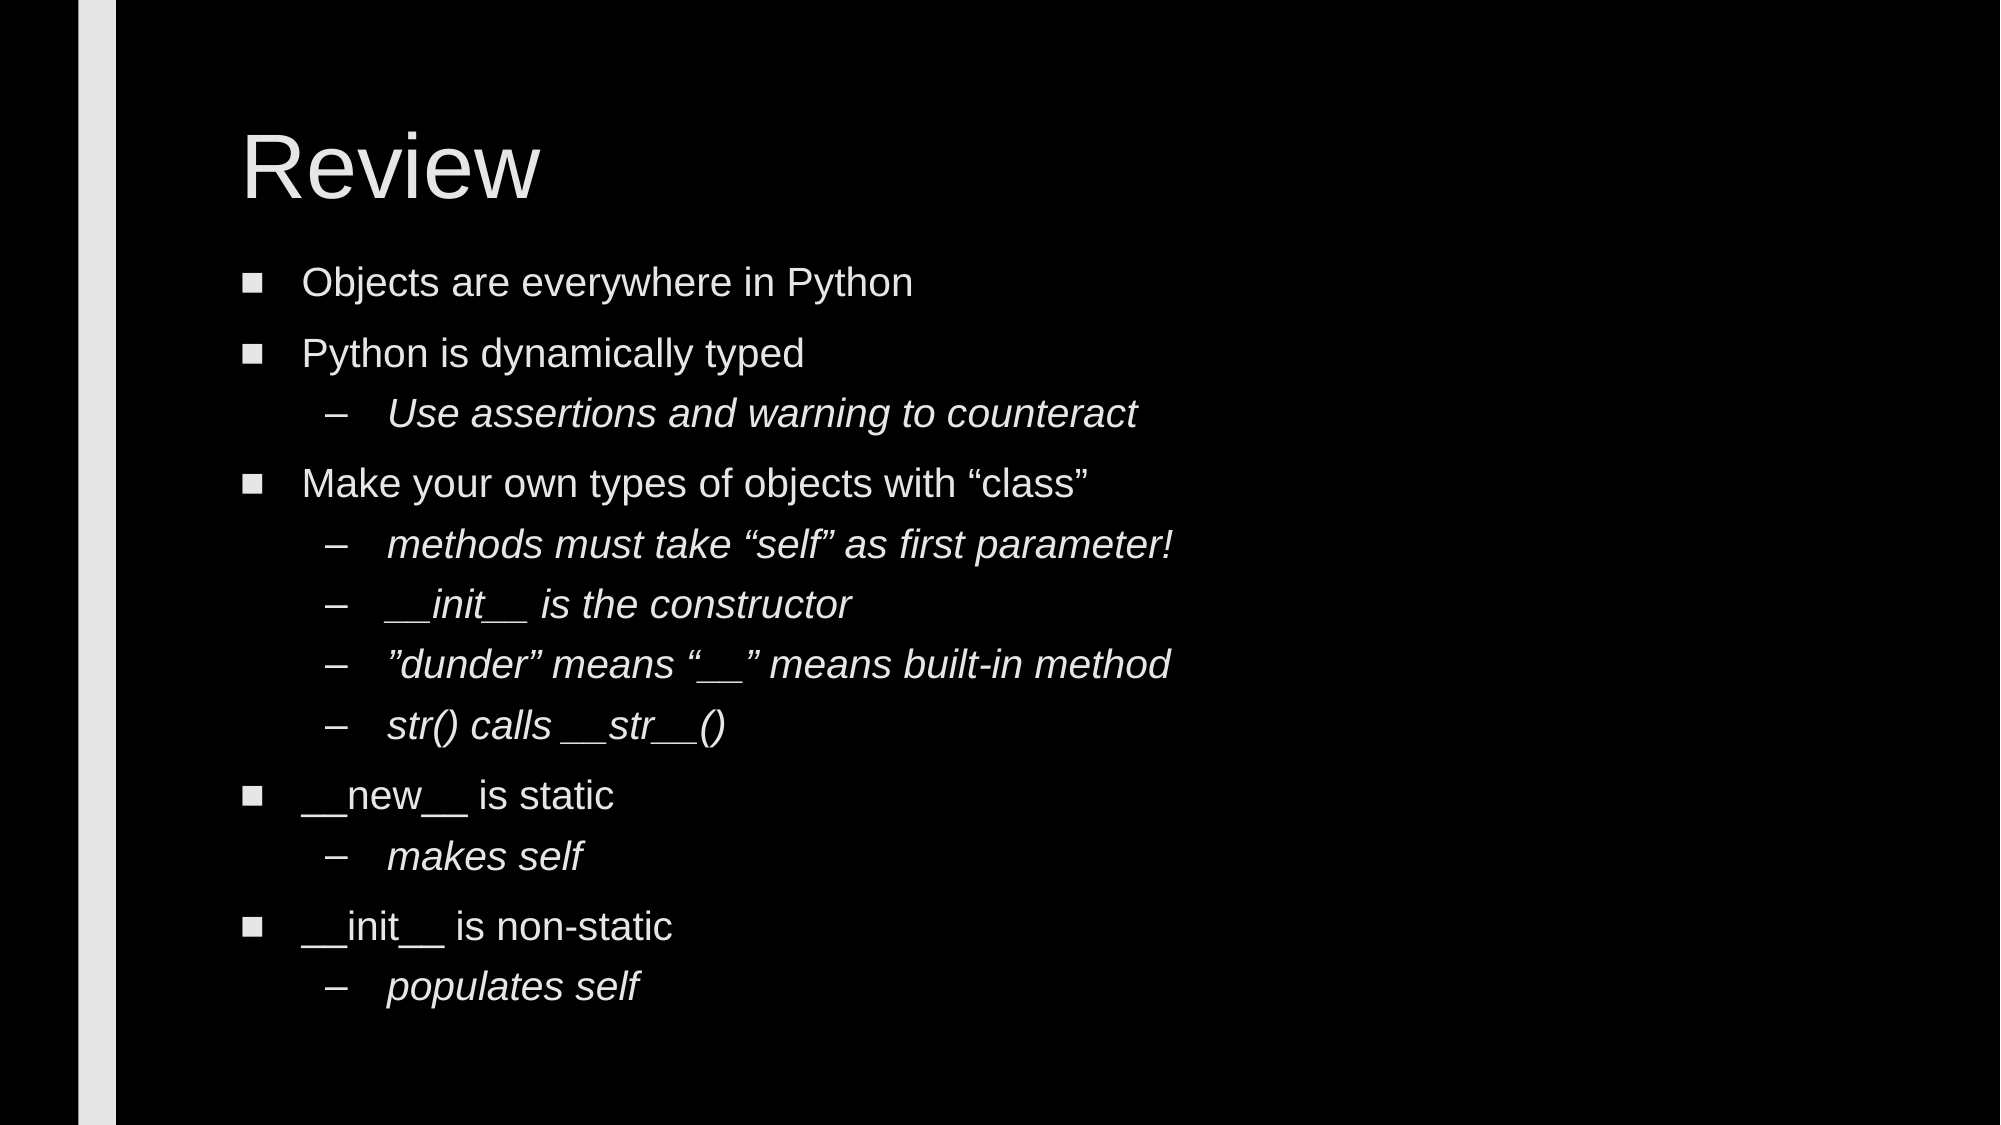

# Review
Objects are everywhere in Python
Python is dynamically typed
Use assertions and warning to counteract
Make your own types of objects with “class”
methods must take “self” as first parameter!
__init__ is the constructor
”dunder” means “__” means built-in method
str() calls __str__()
__new__ is static
makes self
__init__ is non-static
populates self